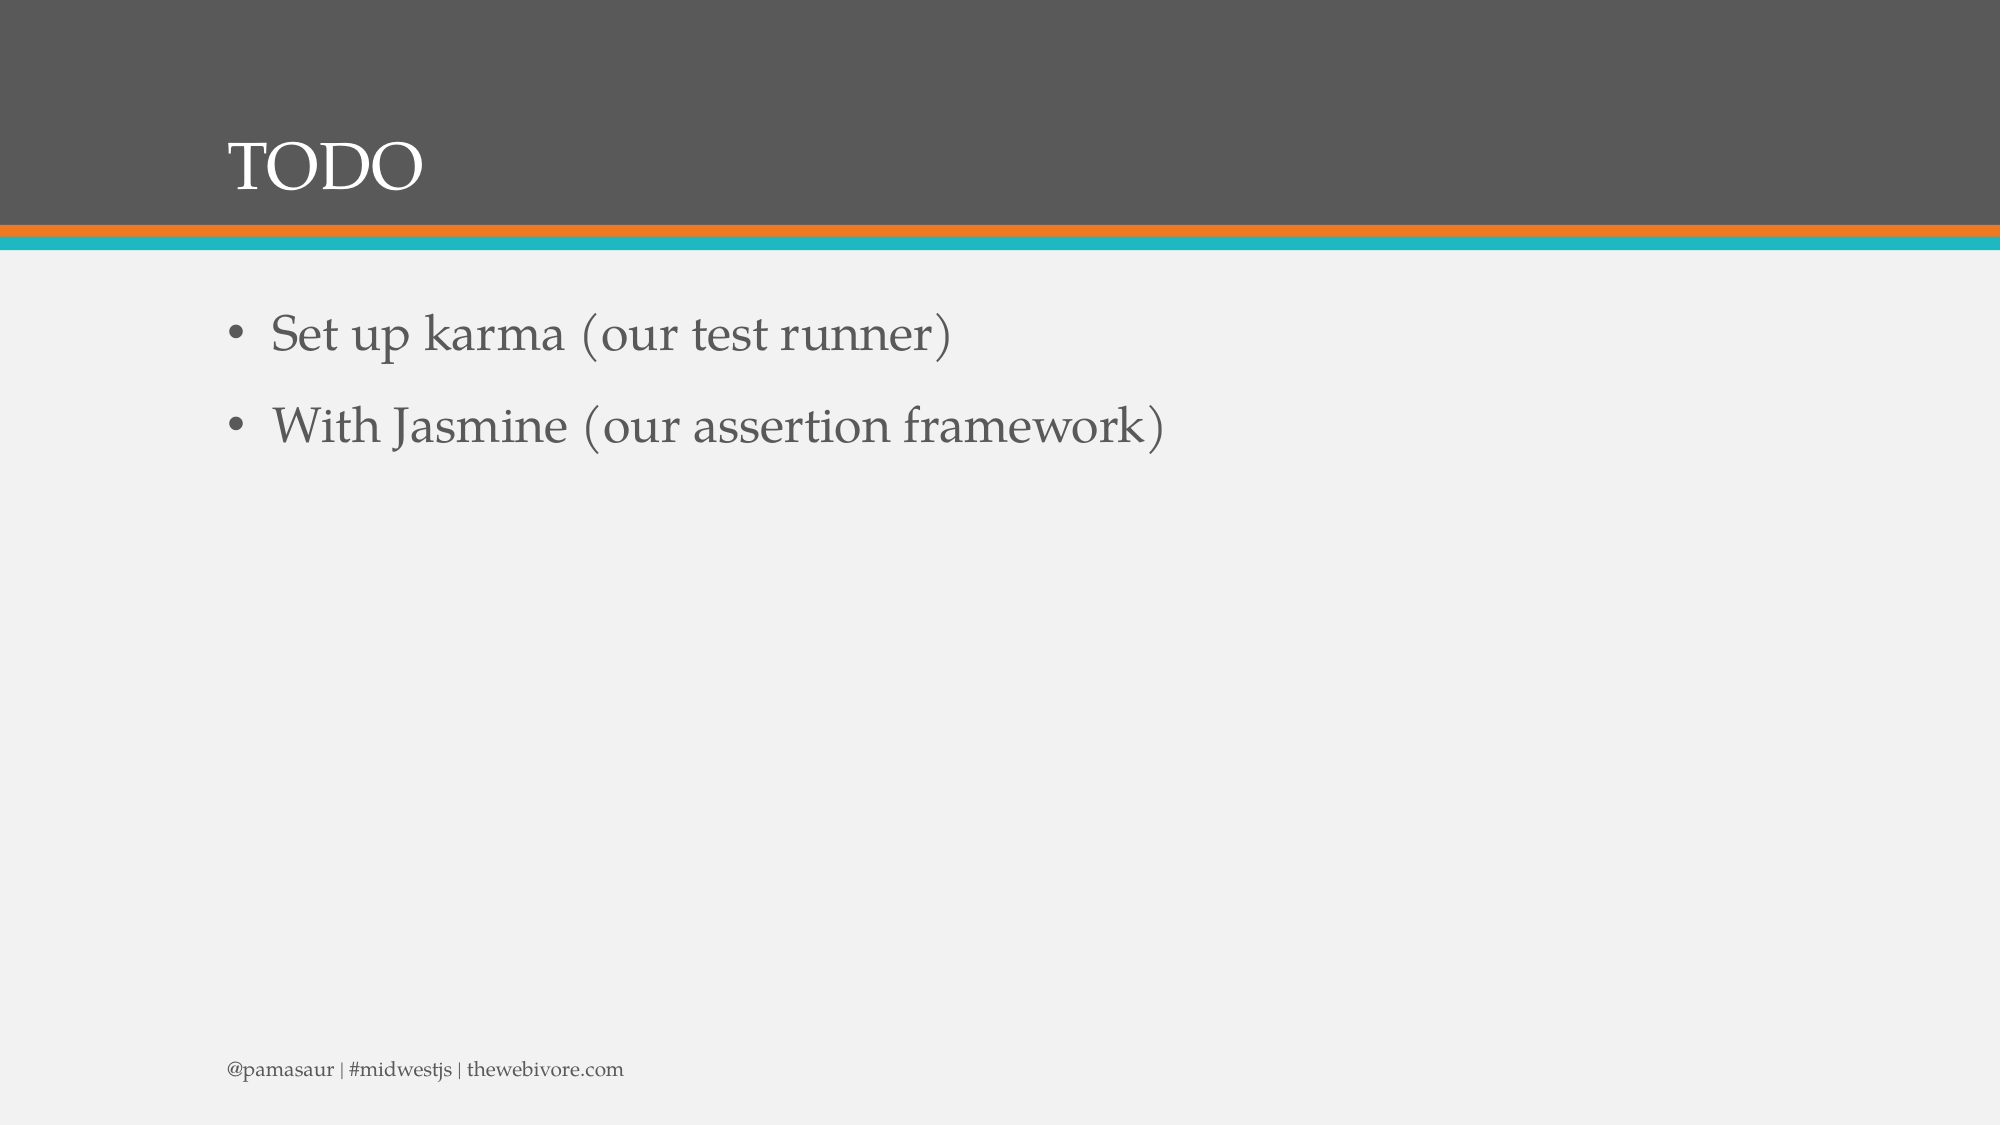

# TODO
Set up karma (our test runner)
With Jasmine (our assertion framework)

@pamasaur | #midwestjs | thewebivore.com